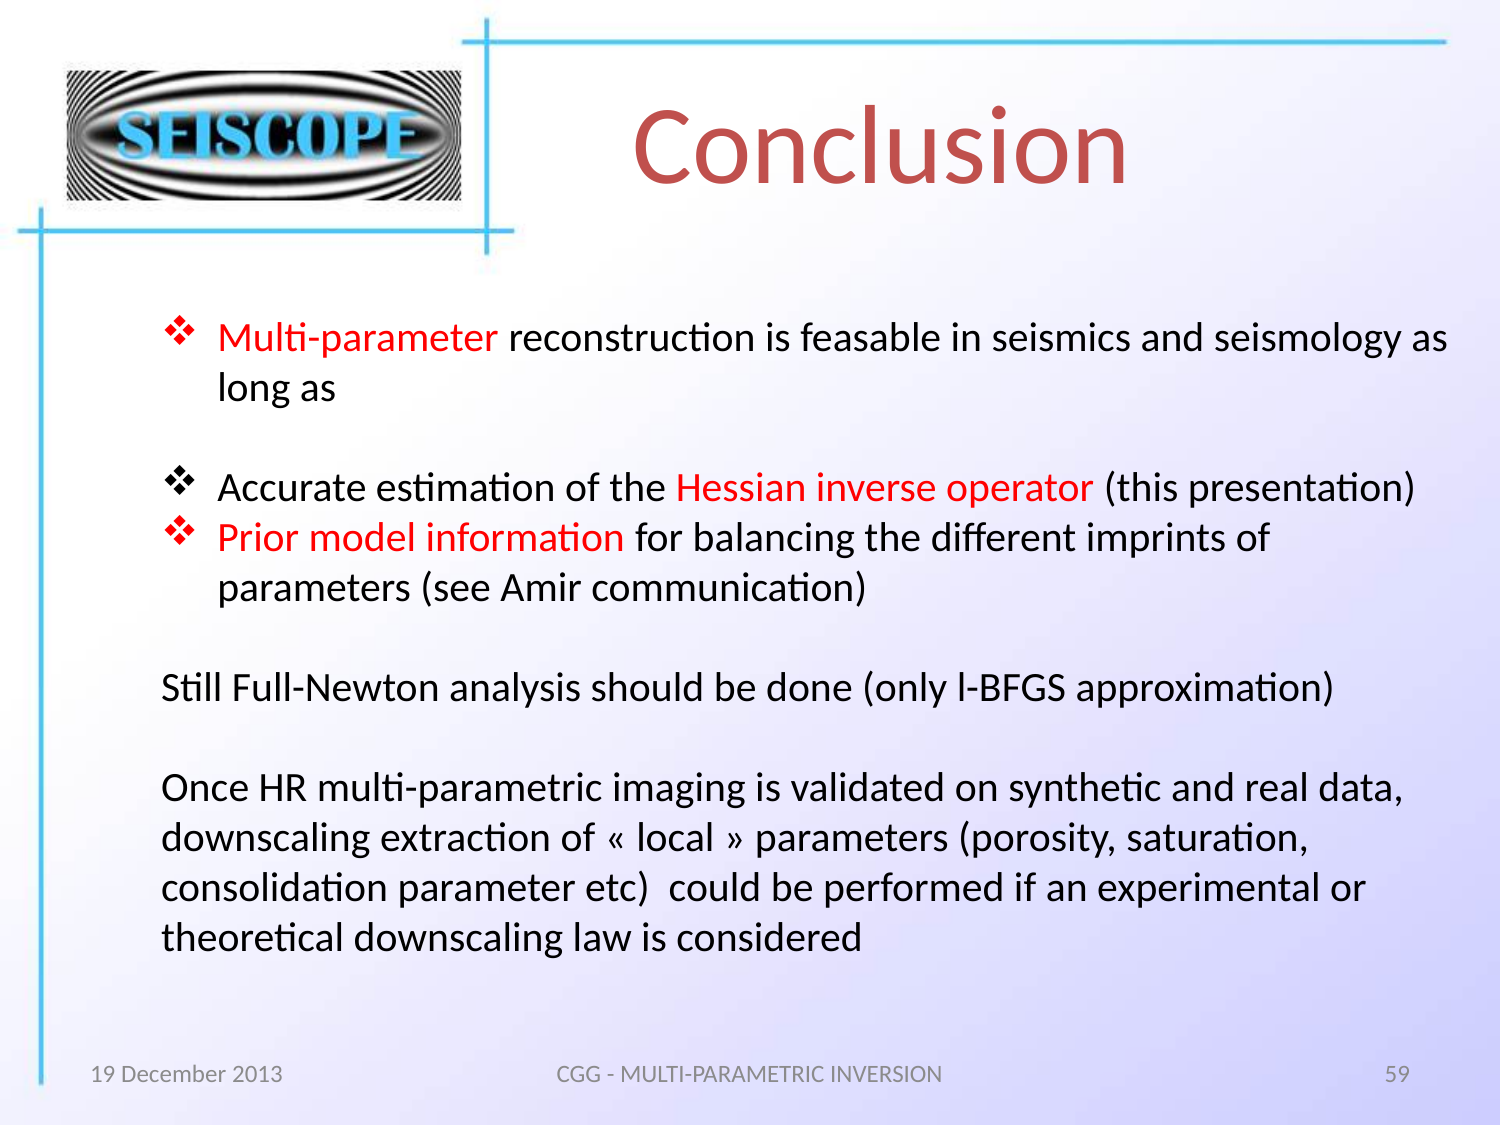

Conclusion
Multi-parameter reconstruction is feasable in seismics and seismology as long as

Accurate estimation of the Hessian inverse operator (this presentation)
Prior model information for balancing the different imprints of parameters (see Amir communication)

Still Full-Newton analysis should be done (only l-BFGS approximation)

Once HR multi-parametric imaging is validated on synthetic and real data, downscaling extraction of « local » parameters (porosity, saturation, consolidation parameter etc)  could be performed if an experimental or theoretical downscaling law is considered
19 December 2013
CGG - MULTI-PARAMETRIC INVERSION
59